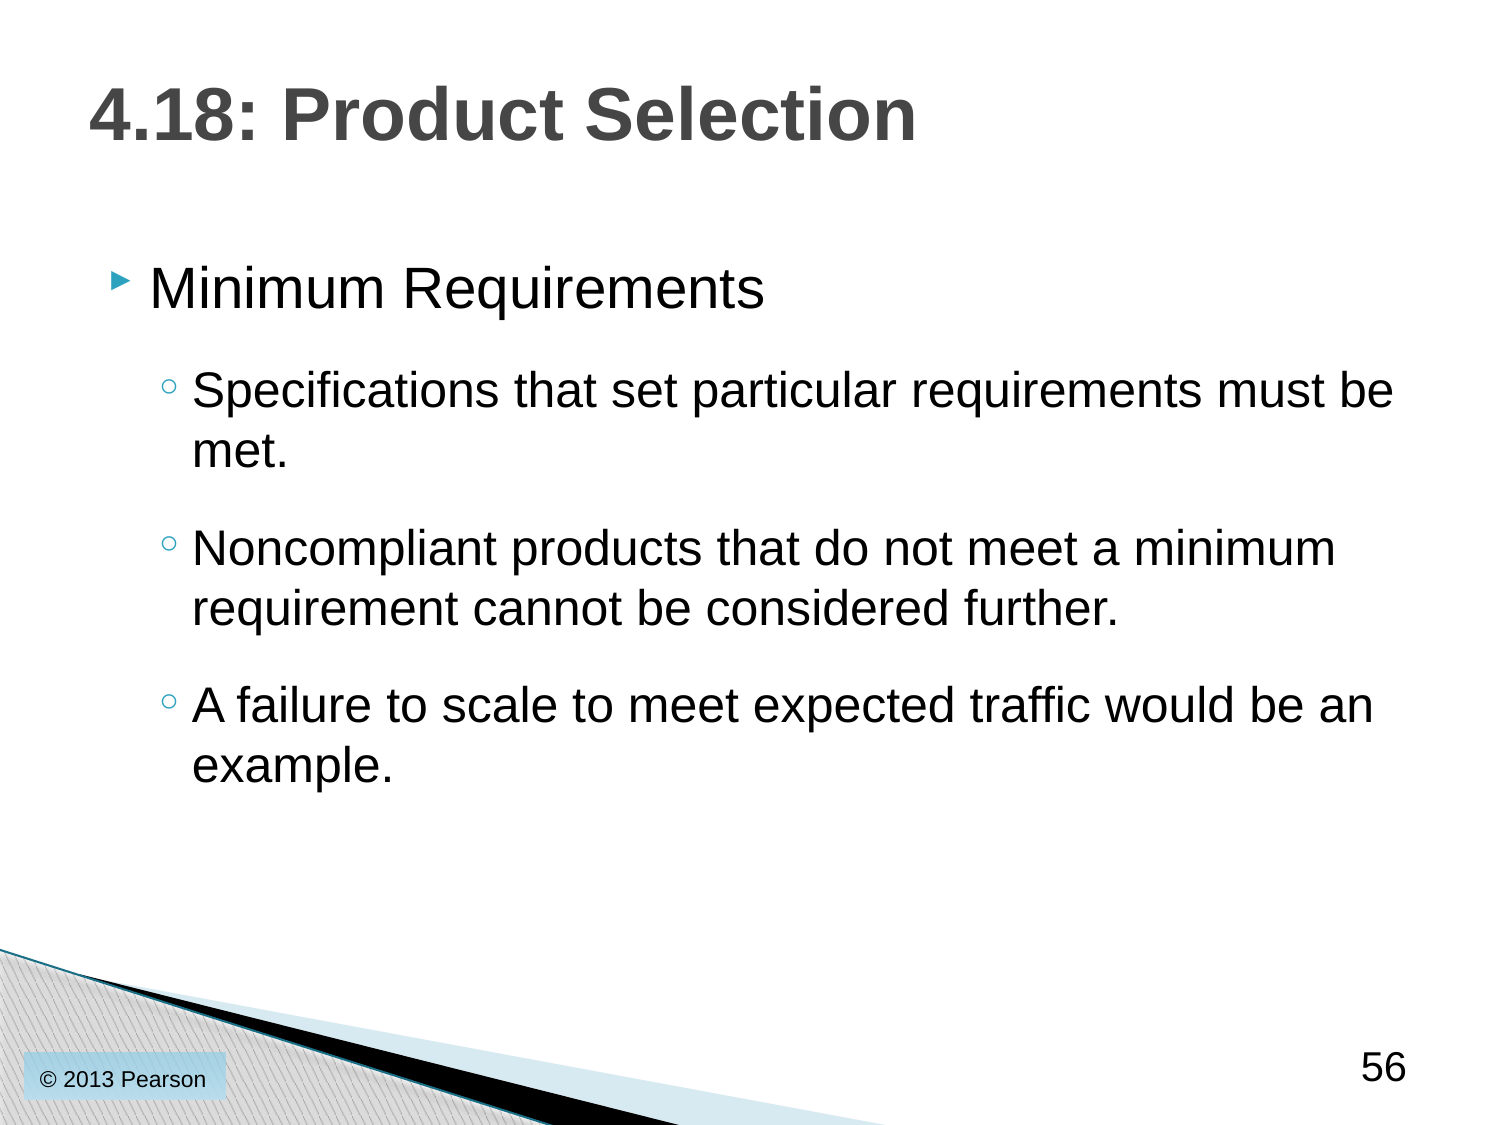

# 4.18: Product Selection
Minimum Requirements
Specifications that set particular requirements must be met.
Noncompliant products that do not meet a minimum requirement cannot be considered further.
A failure to scale to meet expected traffic would be an example.
56
© 2013 Pearson